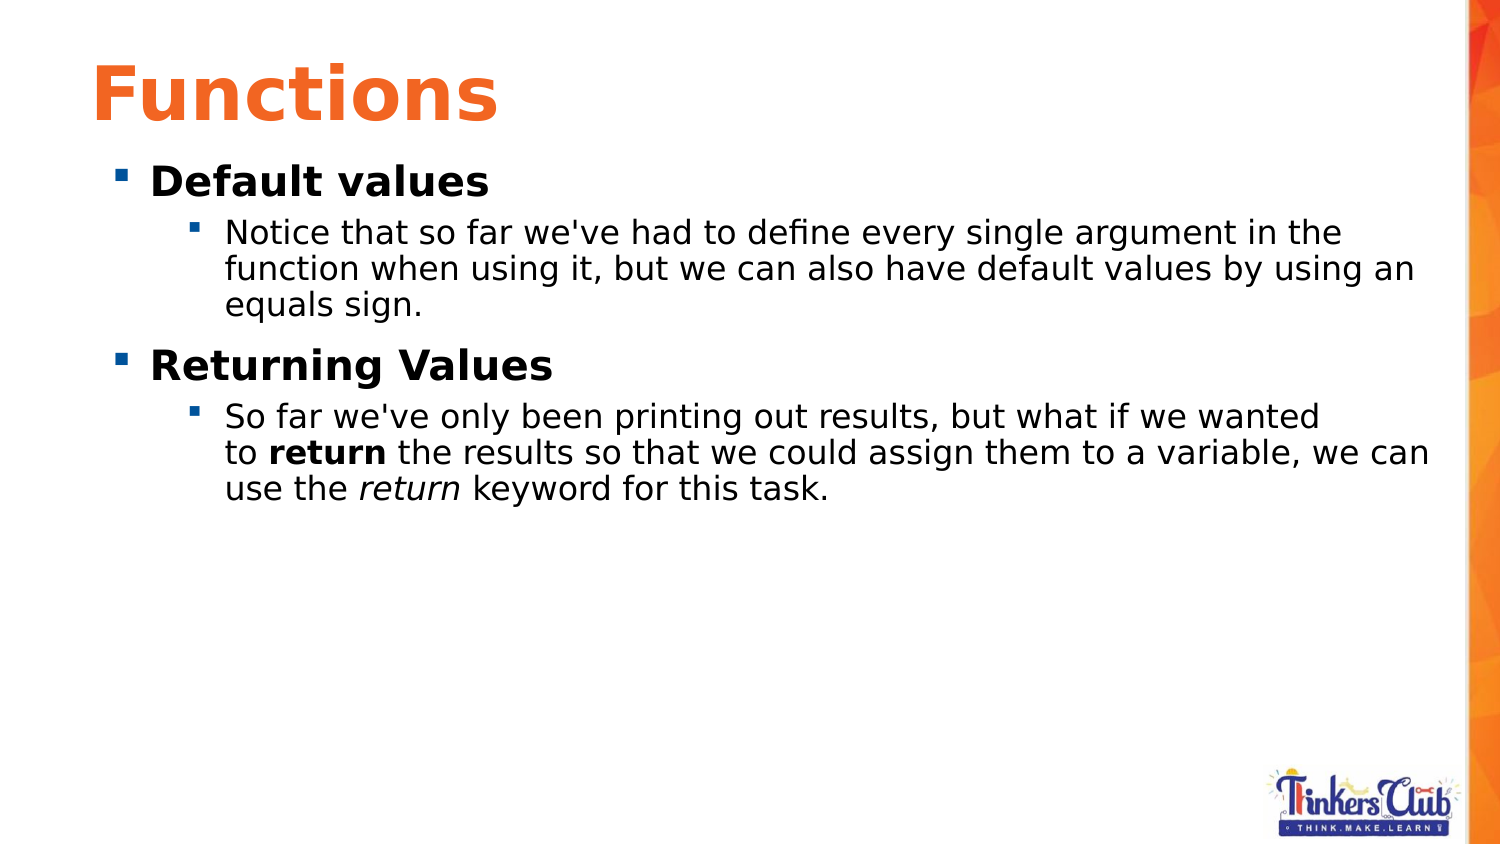

Functions
Default values
Notice that so far we've had to define every single argument in the function when using it, but we can also have default values by using an equals sign.
Returning Values
So far we've only been printing out results, but what if we wanted to return the results so that we could assign them to a variable, we can use the return keyword for this task.